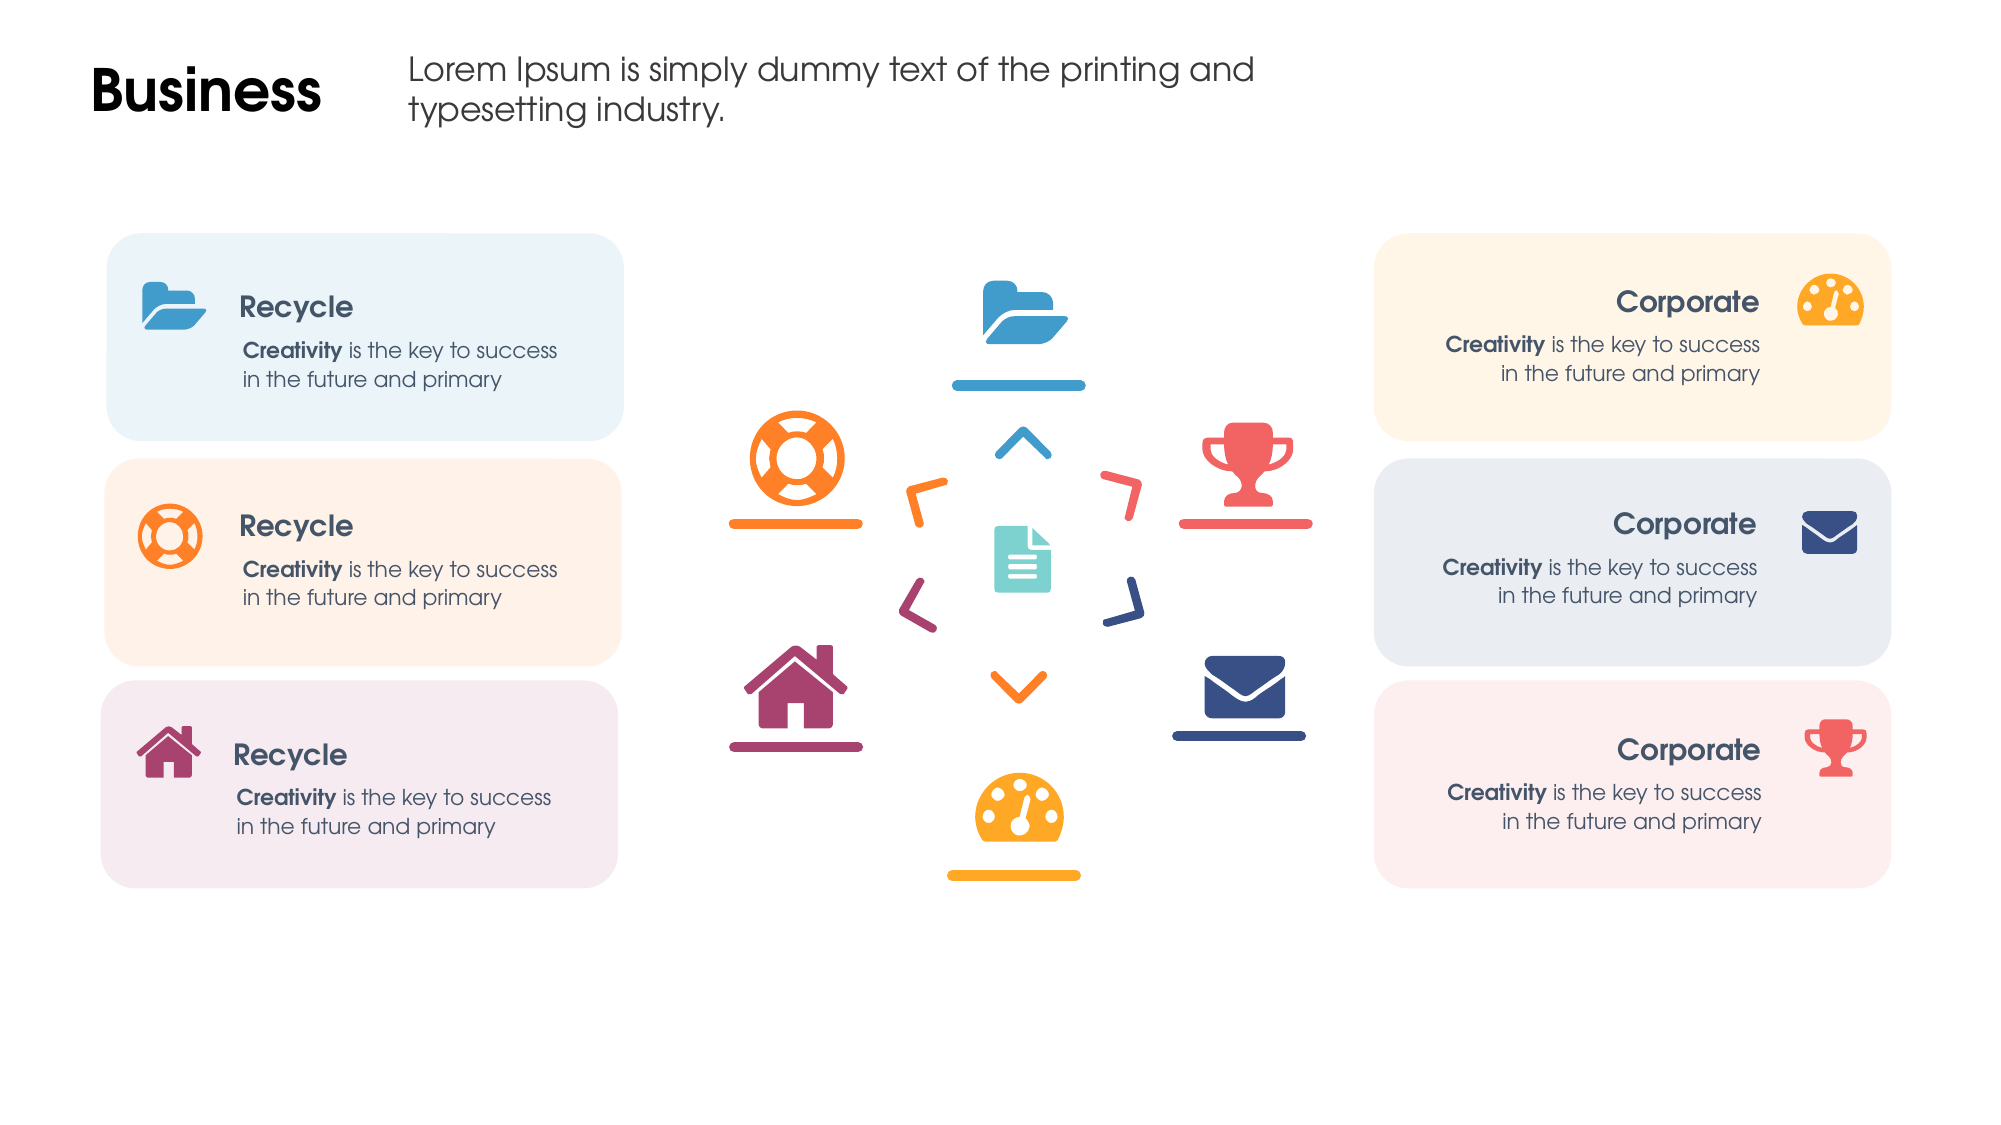

Lorem Ipsum is simply dummy text of the printing and typesetting industry.
Business

Corporate

Recycle

Creativity is the key to success in the future and primary
Creativity is the key to success in the future and primary

Corporate
Recycle

Creativity is the key to success in the future and primary
Creativity is the key to success in the future and primary

Corporate

Recycle

Creativity is the key to success in the future and primary
Creativity is the key to success in the future and primary